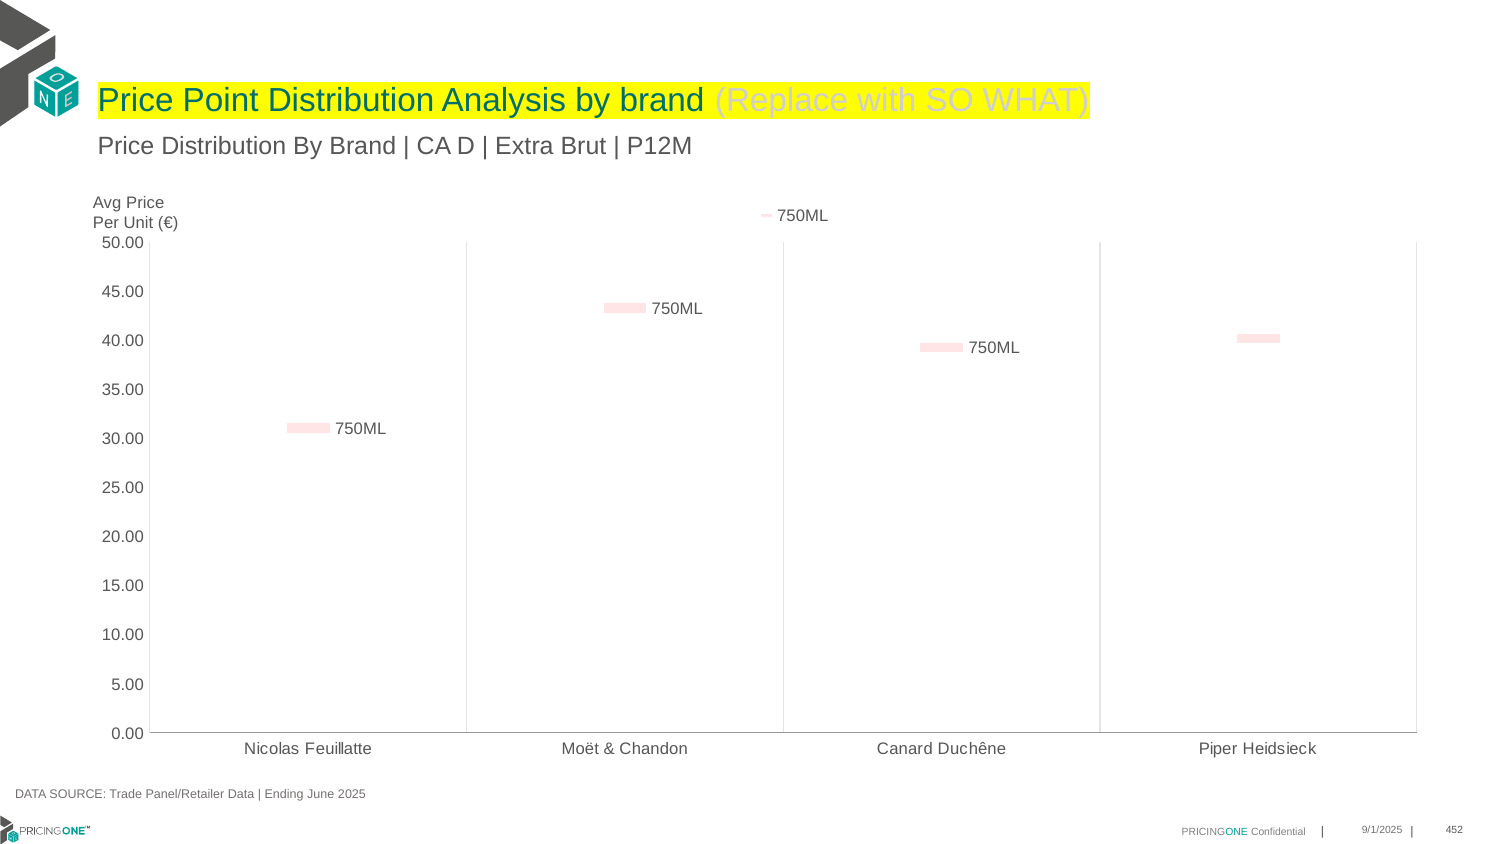

# Price Point Distribution Analysis by brand (Replace with SO WHAT)
Price Distribution By Brand | CA D | Extra Brut | P12M

### Chart

| Category | 750ML |
|---|---|
| Nicolas Feuillatte | 31.0537 |
| Moët & Chandon | 43.2807 |
| Canard Duchêne | 39.227 |
| Piper Heidsieck | 40.1846 |
Avg Price
Per Unit (€)
DATA SOURCE: Trade Panel/Retailer Data | Ending June 2025
9/1/2025
452